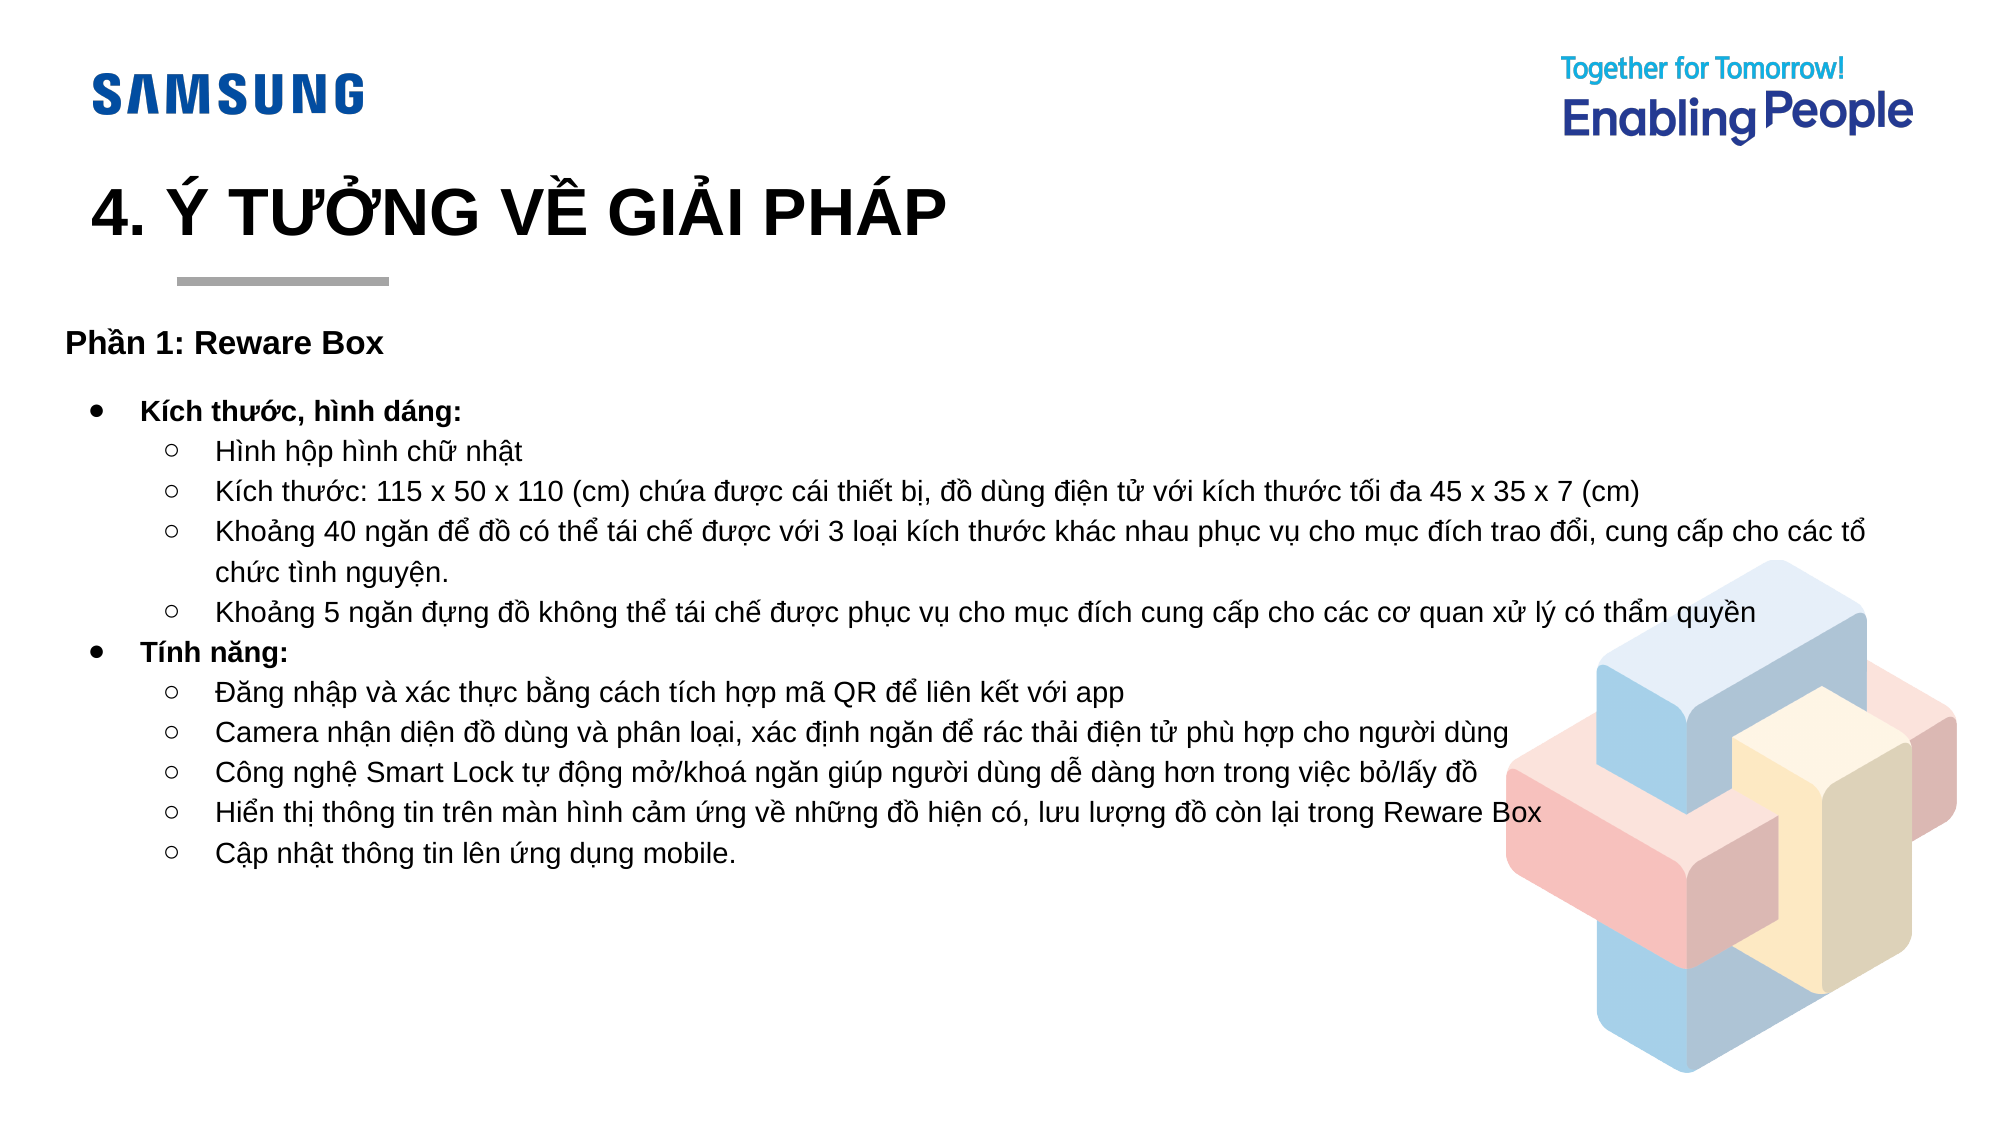

# 4. Ý TƯỞNG VỀ GIẢI PHÁP
Phần 1: Reware Box
Kích thước, hình dáng:
Hình hộp hình chữ nhật
Kích thước: 115 x 50 x 110 (cm) chứa được cái thiết bị, đồ dùng điện tử với kích thước tối đa 45 x 35 x 7 (cm)
Khoảng 40 ngăn để đồ có thể tái chế được với 3 loại kích thước khác nhau phục vụ cho mục đích trao đổi, cung cấp cho các tổ chức tình nguyện.
Khoảng 5 ngăn đựng đồ không thể tái chế được phục vụ cho mục đích cung cấp cho các cơ quan xử lý có thẩm quyền
Tính năng:
Đăng nhập và xác thực bằng cách tích hợp mã QR để liên kết với app
Camera nhận diện đồ dùng và phân loại, xác định ngăn để rác thải điện tử phù hợp cho người dùng
Công nghệ Smart Lock tự động mở/khoá ngăn giúp người dùng dễ dàng hơn trong việc bỏ/lấy đồ
Hiển thị thông tin trên màn hình cảm ứng về những đồ hiện có, lưu lượng đồ còn lại trong Reware Box
Cập nhật thông tin lên ứng dụng mobile.